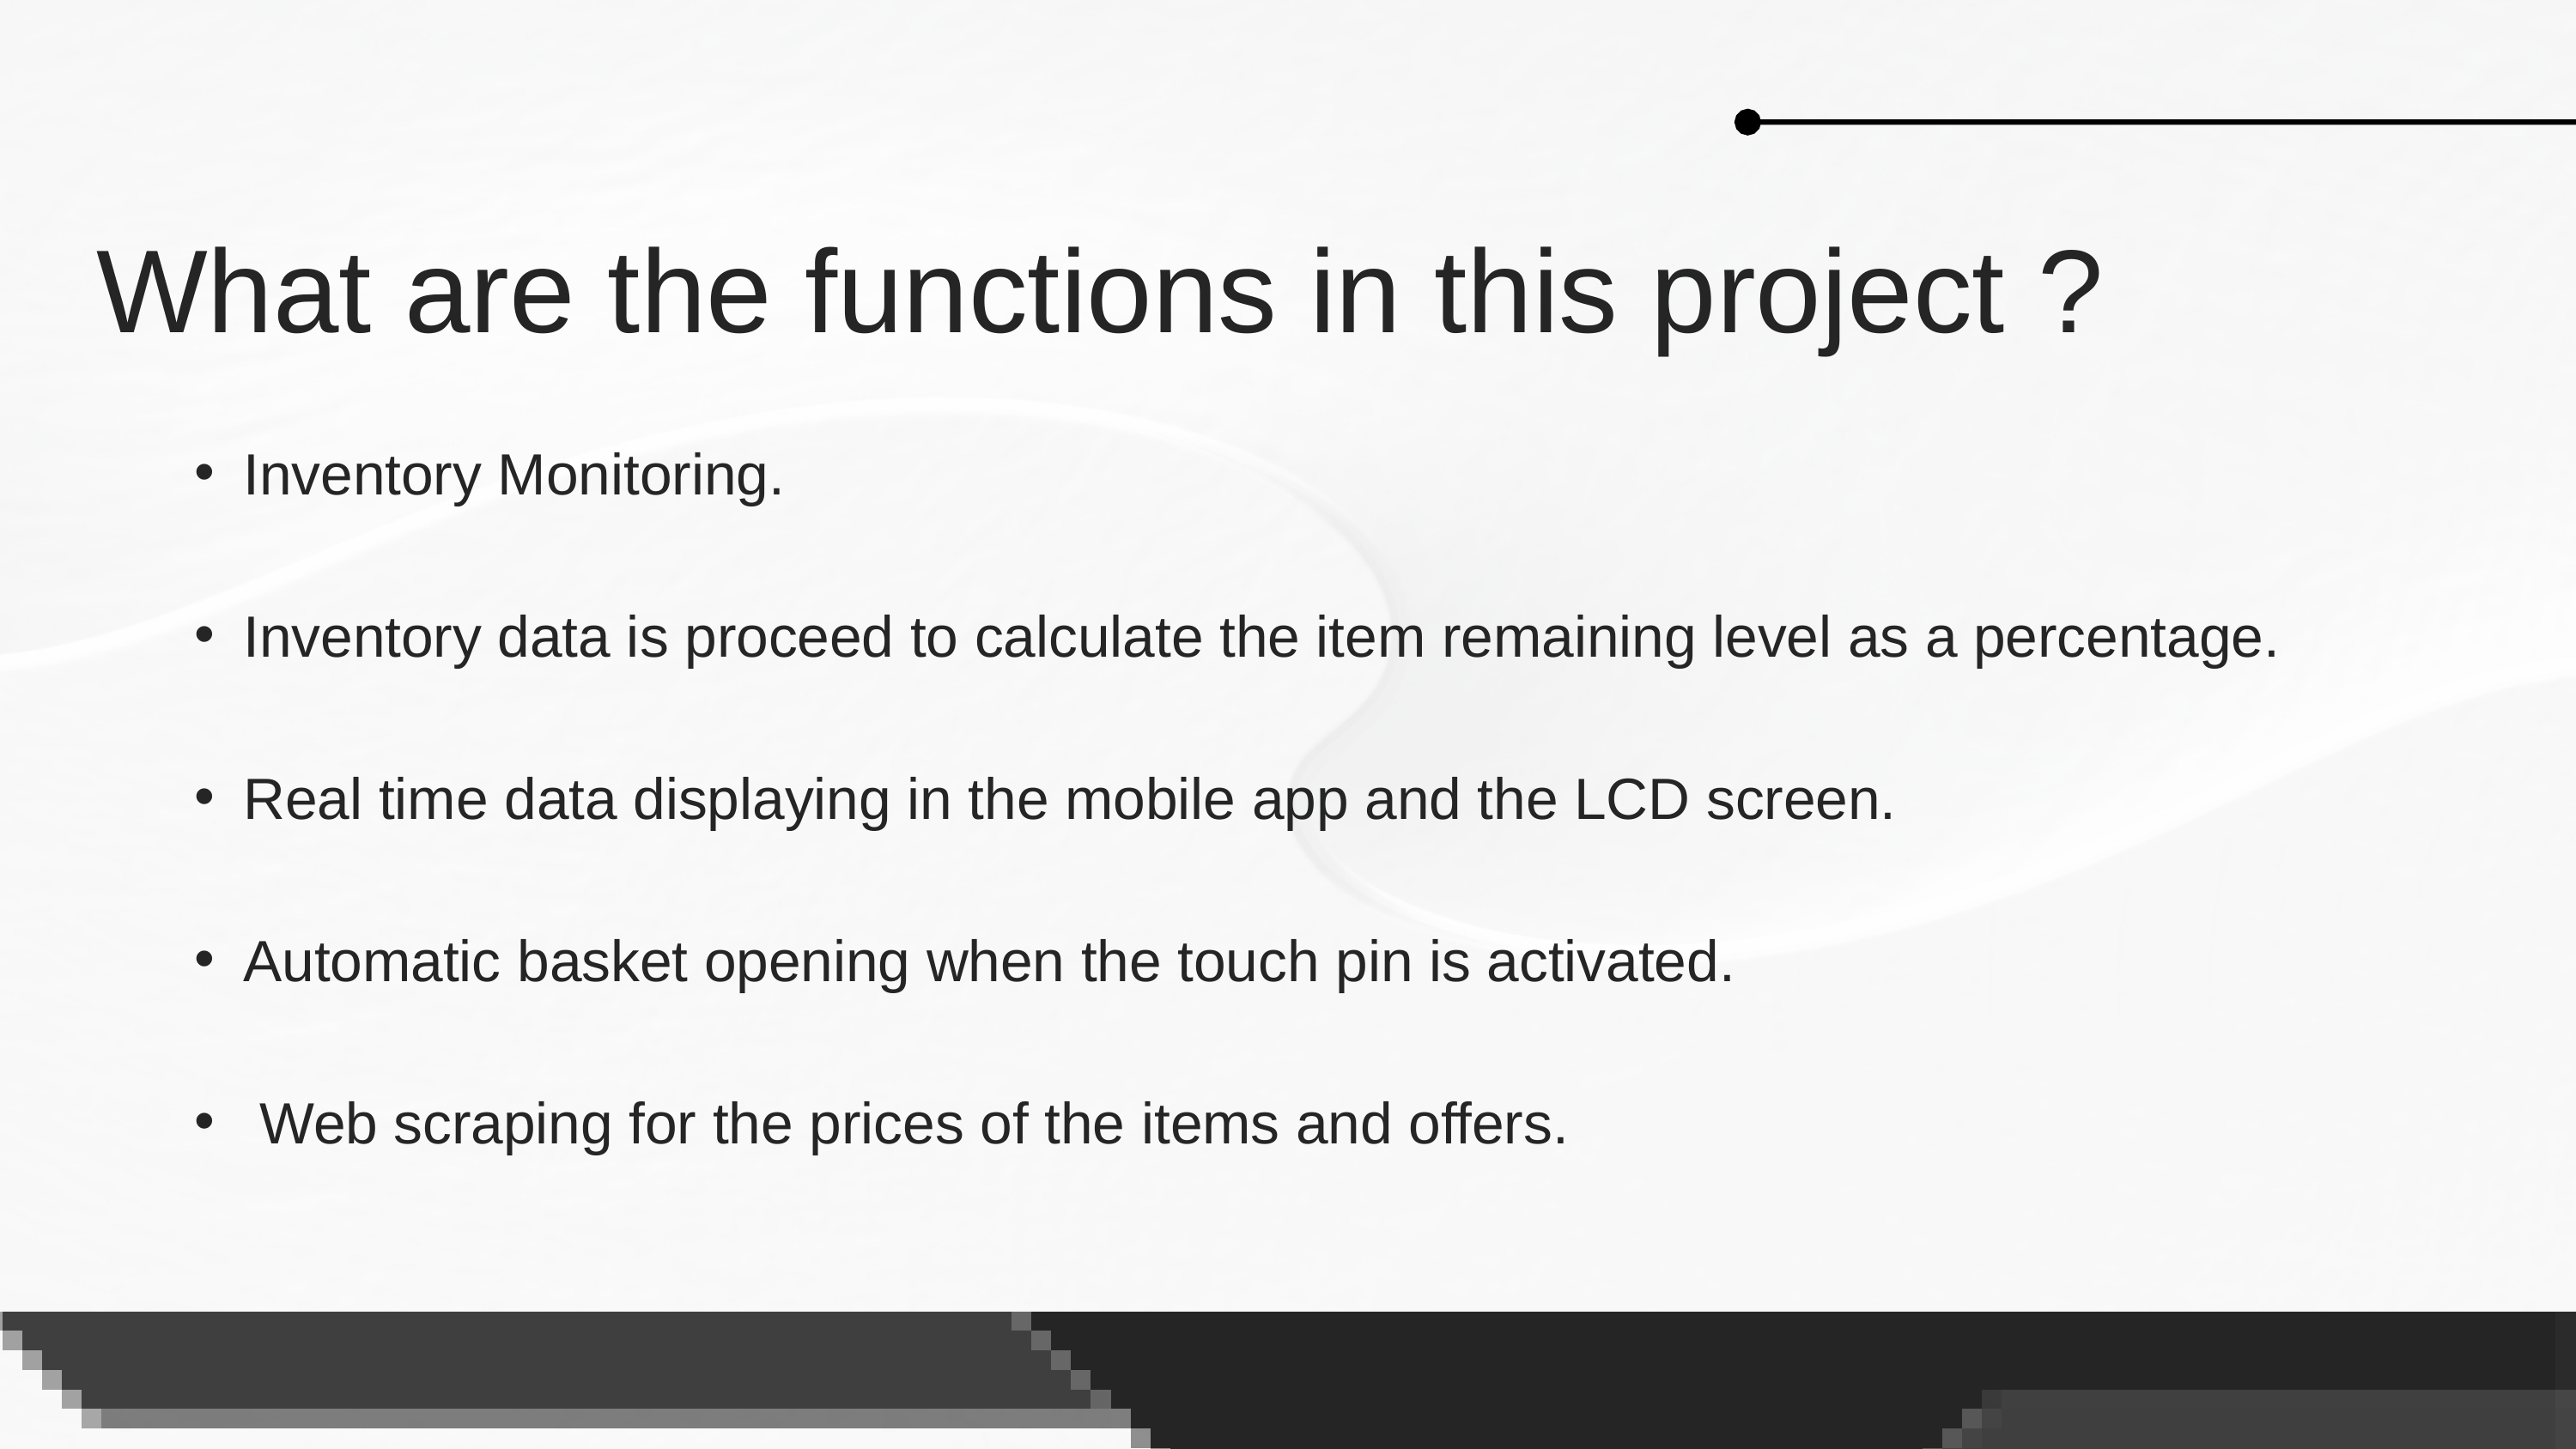

What are the functions in this project ?
Inventory Monitoring.

Inventory data is proceed to calculate the item remaining level as a percentage.

Real time data displaying in the mobile app and the LCD screen.

Automatic basket opening when the touch pin is activated.

 Web scraping for the prices of the items and offers.